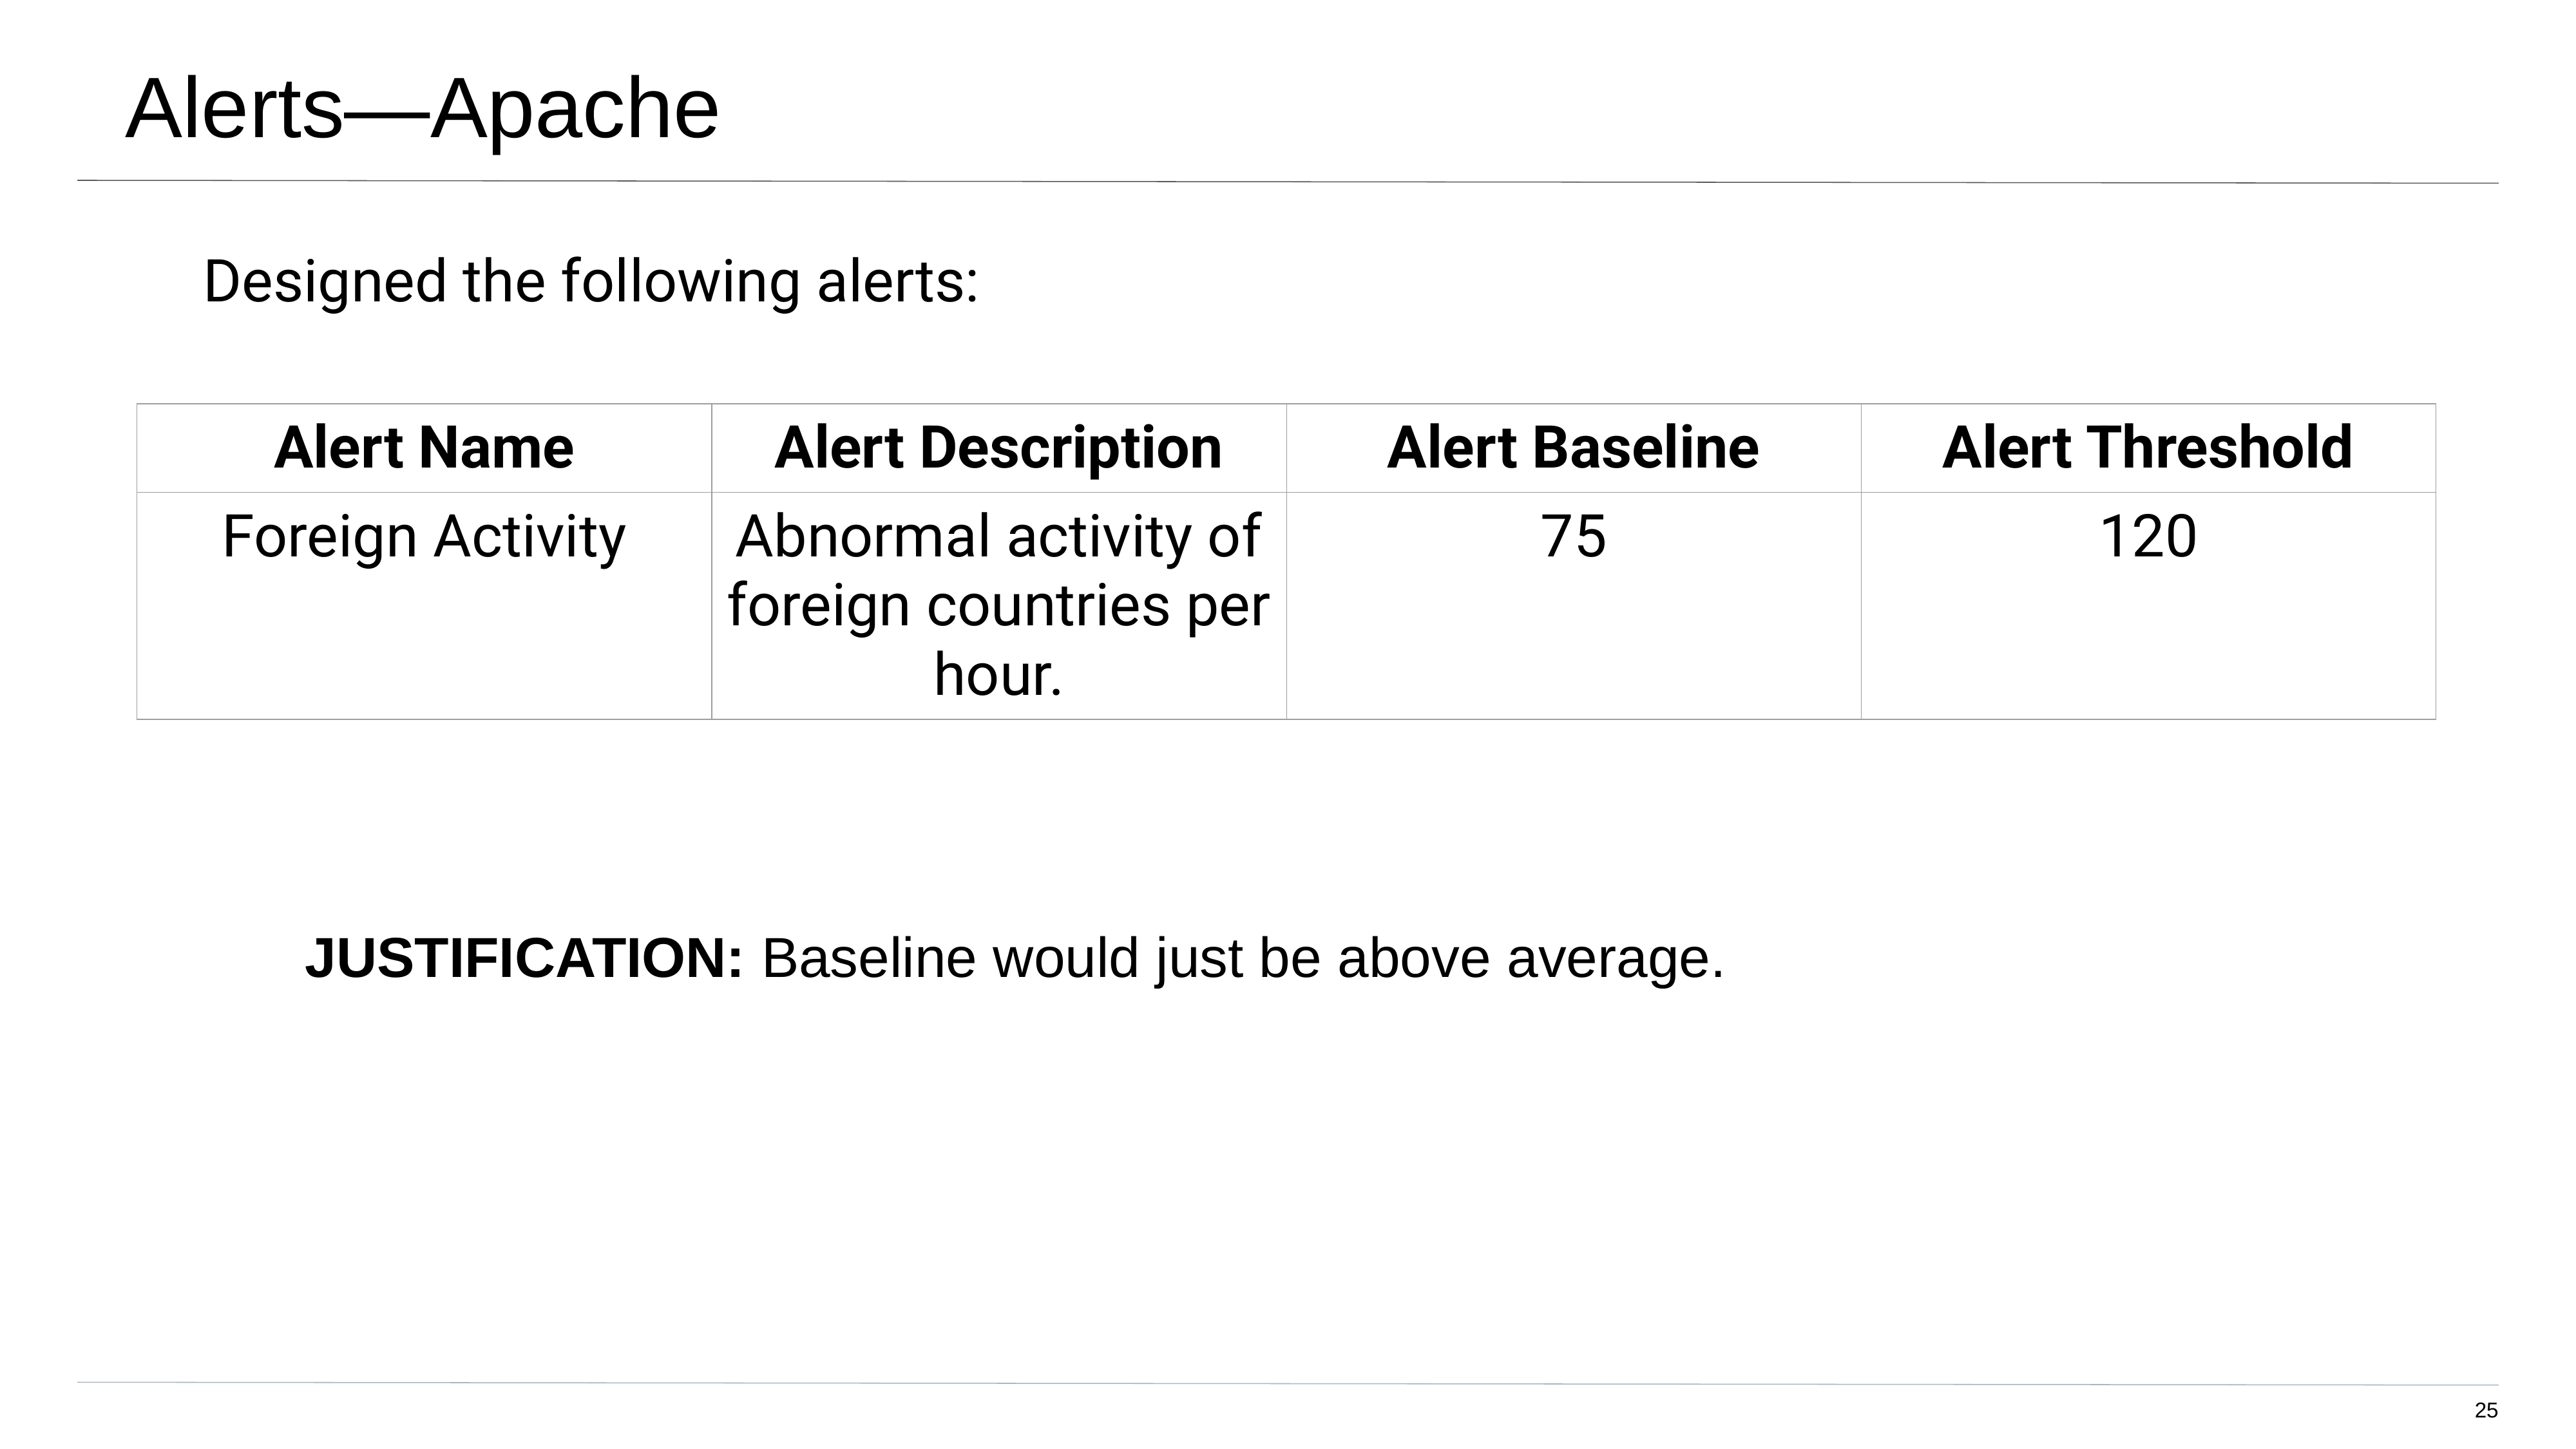

# Alerts—Apache
Designed the following alerts:

| Alert Name | Alert Description | Alert Baseline | Alert Threshold |
| --- | --- | --- | --- |
| Foreign Activity | Abnormal activity of foreign countries per hour. | 75 | 120 |
JUSTIFICATION: Baseline would just be above average.
25